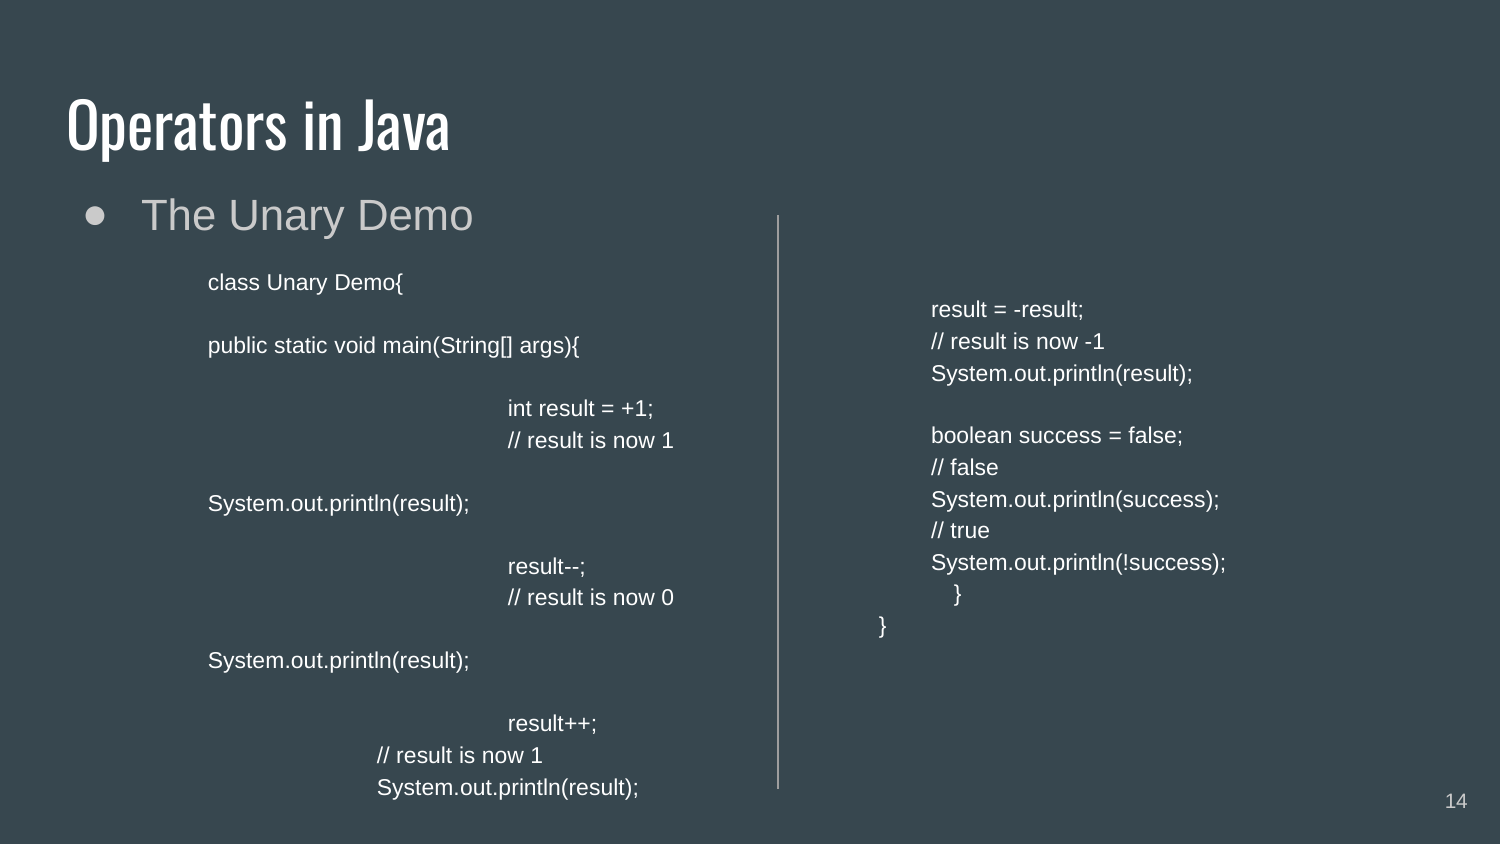

# Operators in Java
The Unary Demo

class Unary Demo{                                                                                                    	     public static void main(String[] args){                                                                                                     		int result = +1;
        		// result is now 1
        		System.out.println(result);

        		result--;
        		// result is now 0
        		System.out.println(result);

        		result++;
                          // result is now 1
                          System.out.println(result);

        result = -result;
        // result is now -1
        System.out.println(result);

        boolean success = false;
        // false
        System.out.println(success);
        // true
        System.out.println(!success);
}
}

14